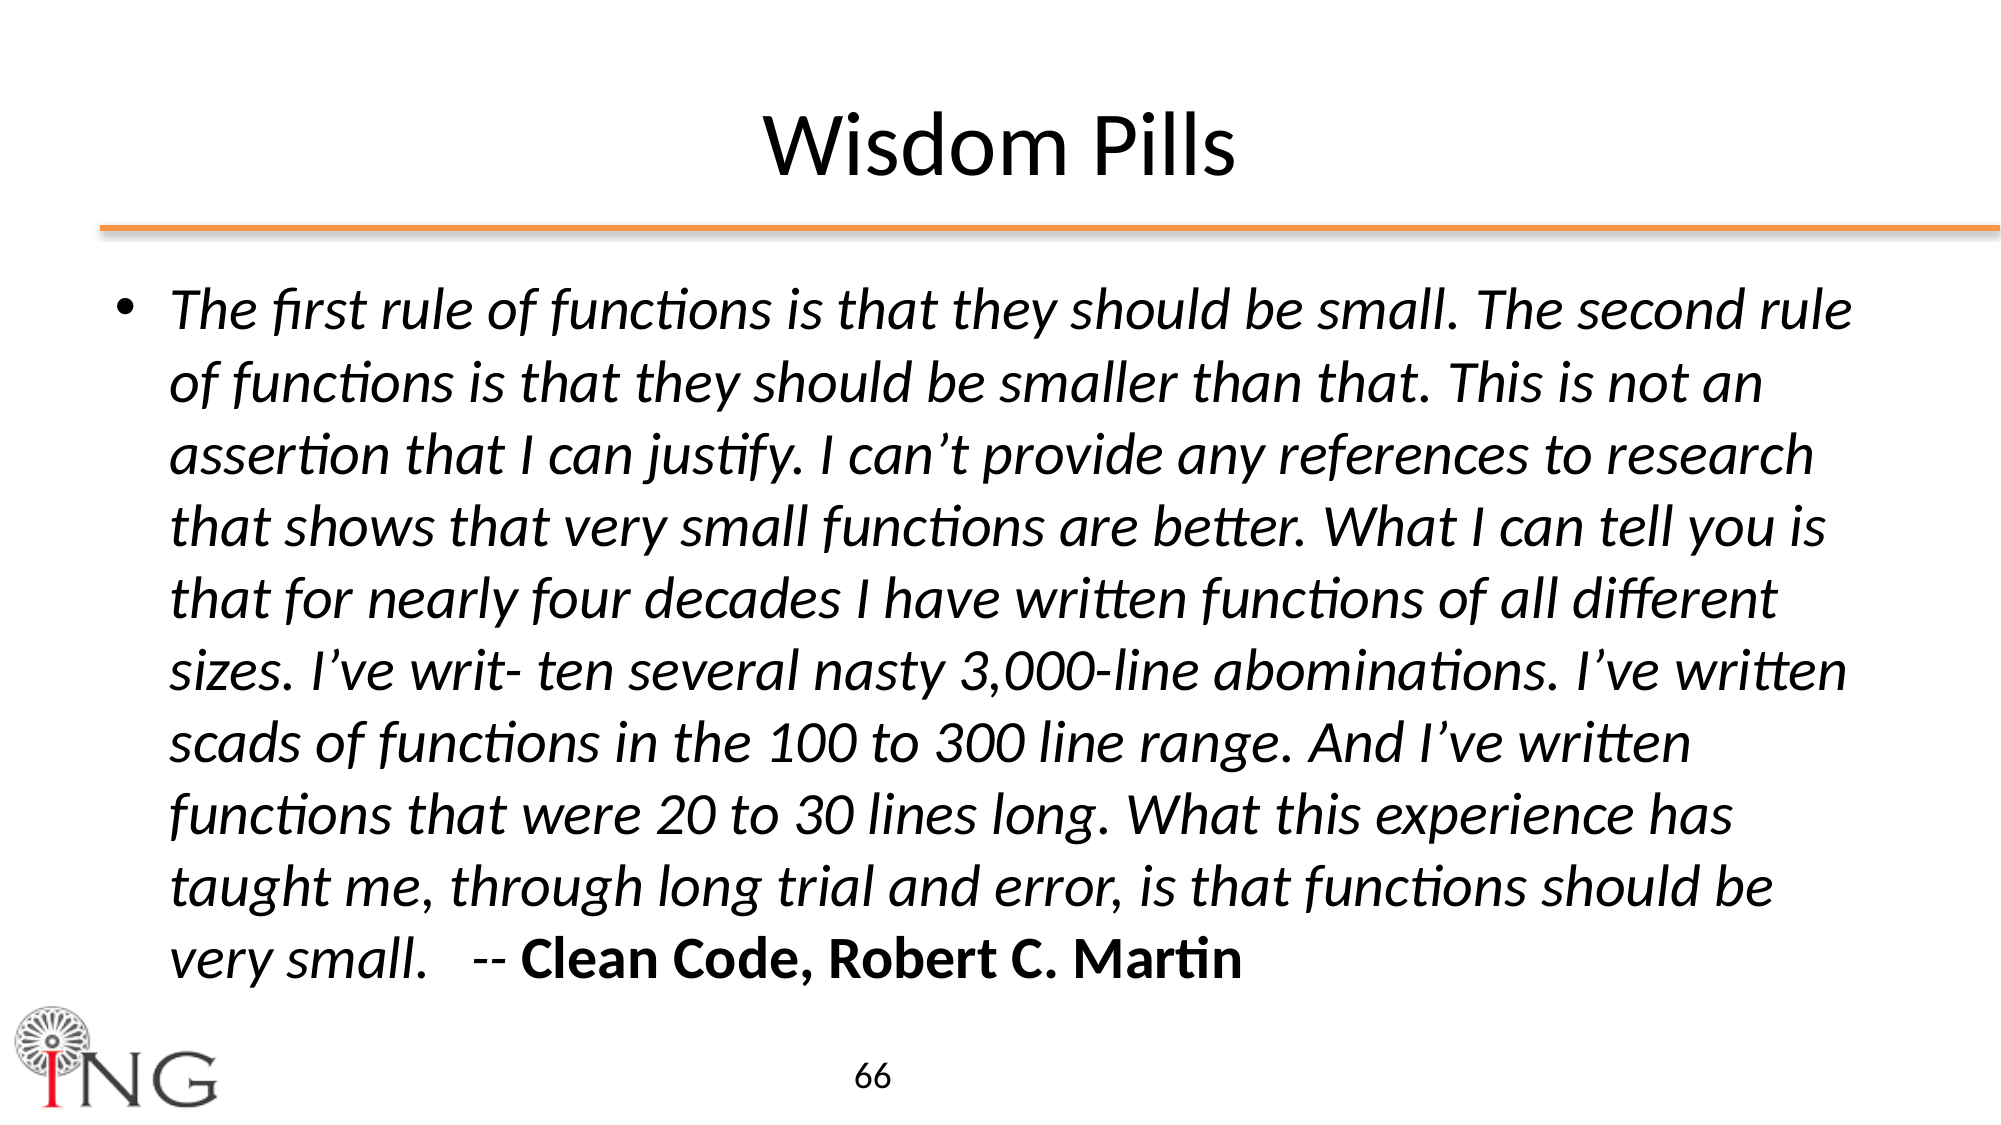

# Wisdom Pills
The first rule of functions is that they should be small. The second rule of functions is that they should be smaller than that. This is not an assertion that I can justify. I can’t provide any references to research that shows that very small functions are better. What I can tell you is that for nearly four decades I have written functions of all different sizes. I’ve writ- ten several nasty 3,000-line abominations. I’ve written scads of functions in the 100 to 300 line range. And I’ve written functions that were 20 to 30 lines long. What this experience has taught me, through long trial and error, is that functions should be very small.   -- Clean Code, Robert C. Martin

66